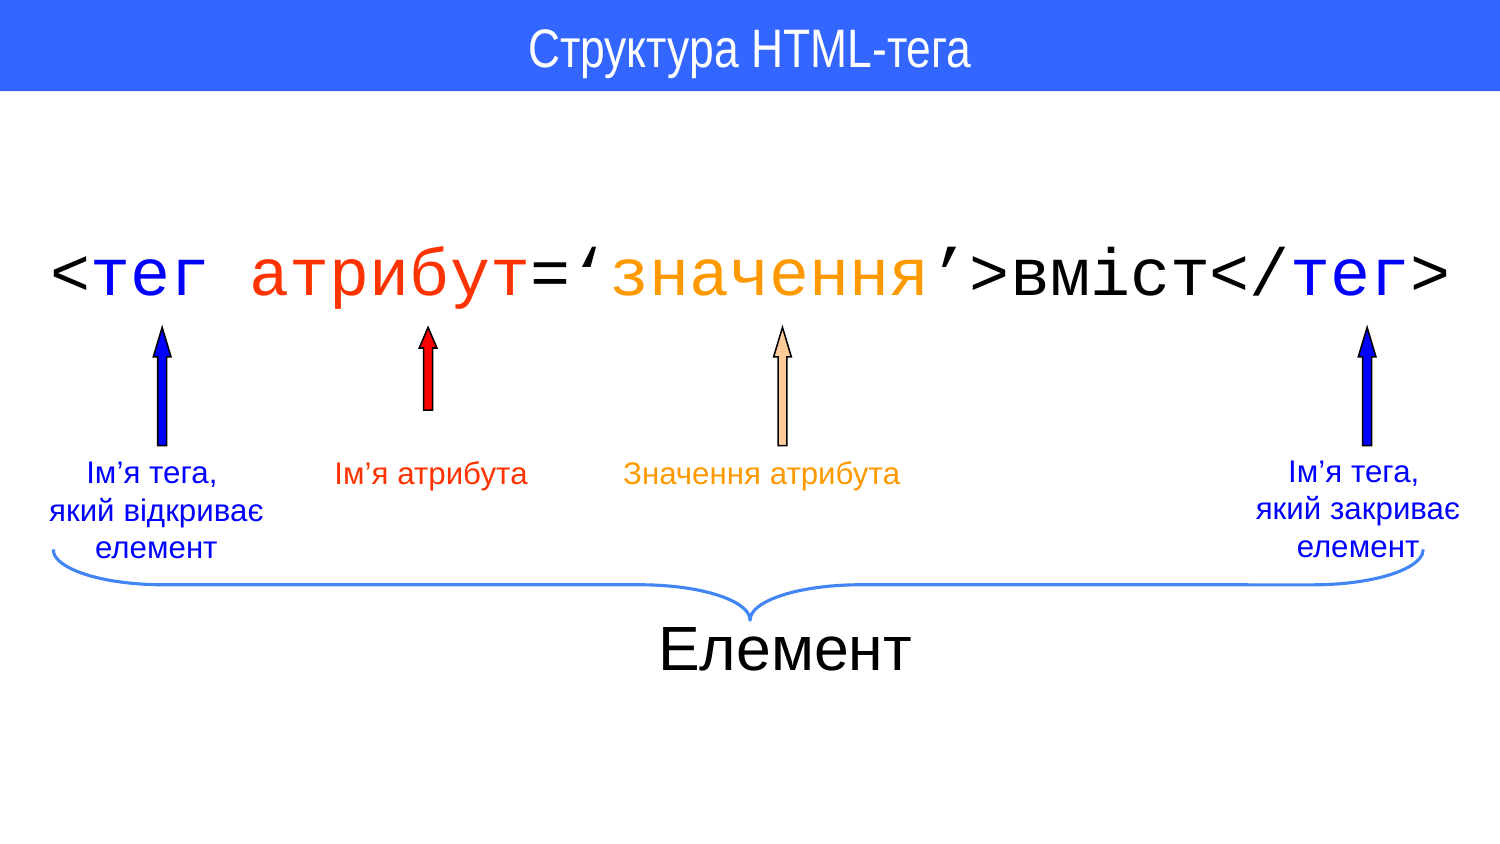

Структура HTML-тега

<тег атрибут=‘значення’>вміст</тег>

Ім’я тега,
який закриває
елемент
Ім’я тега,
який відкриває
елемент
Ім’я атрибута
Значення атрибута
Елемент